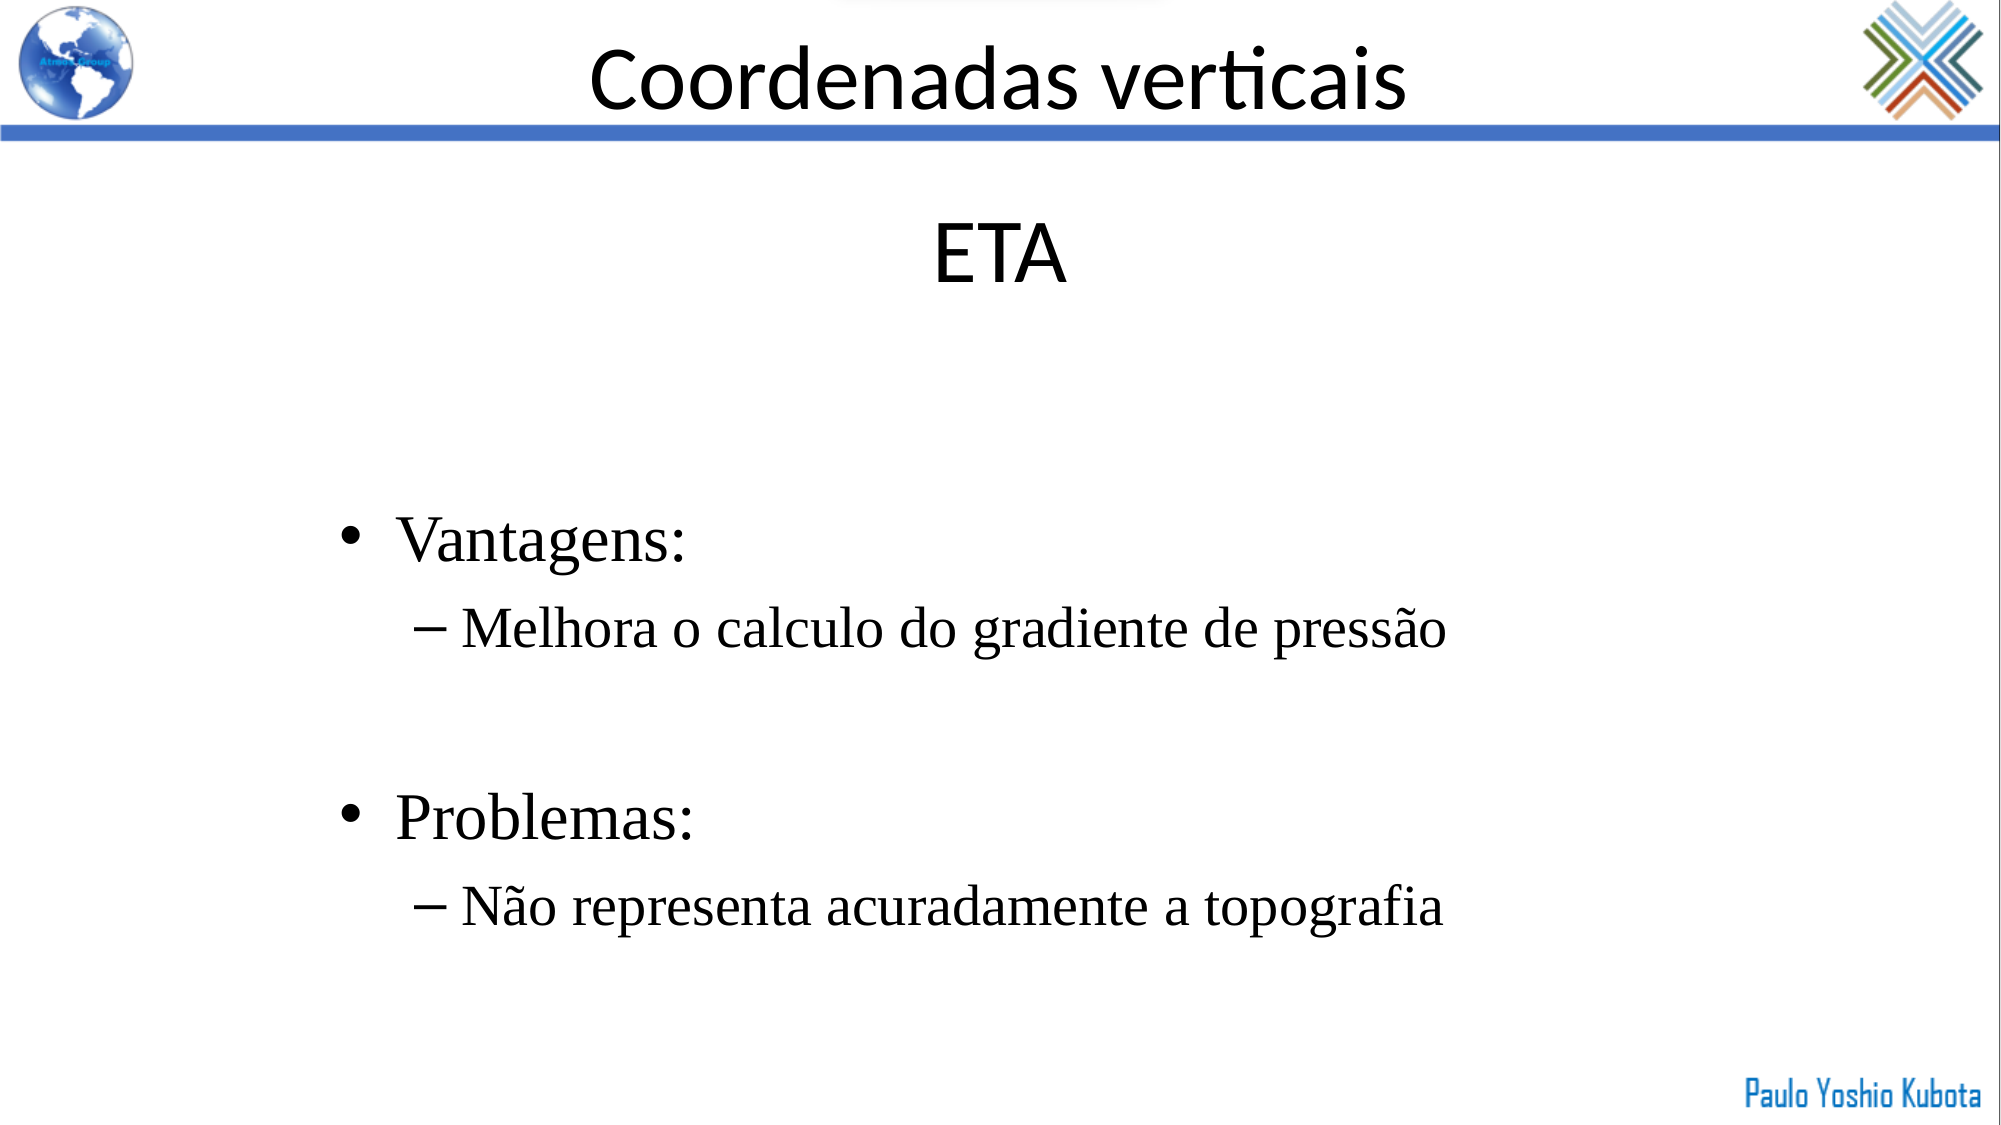

Coordenadas verticais
ETA
Vantagens:
Melhora o calculo do gradiente de pressão

Problemas:
Não representa acuradamente a topografia